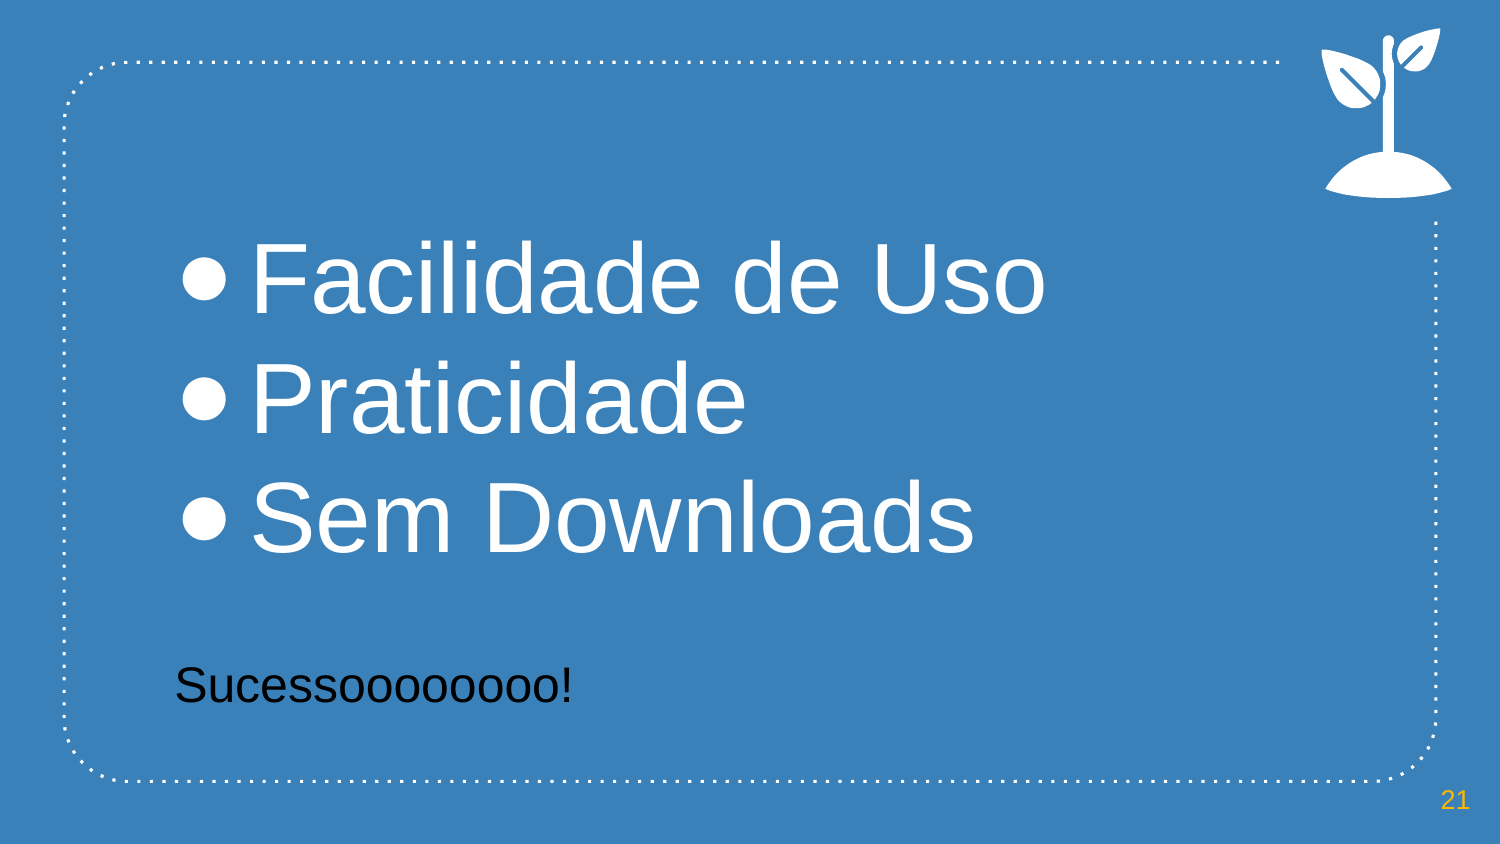

Facilidade de Uso
Praticidade
Sem Downloads
Sucessoooooooo!
21